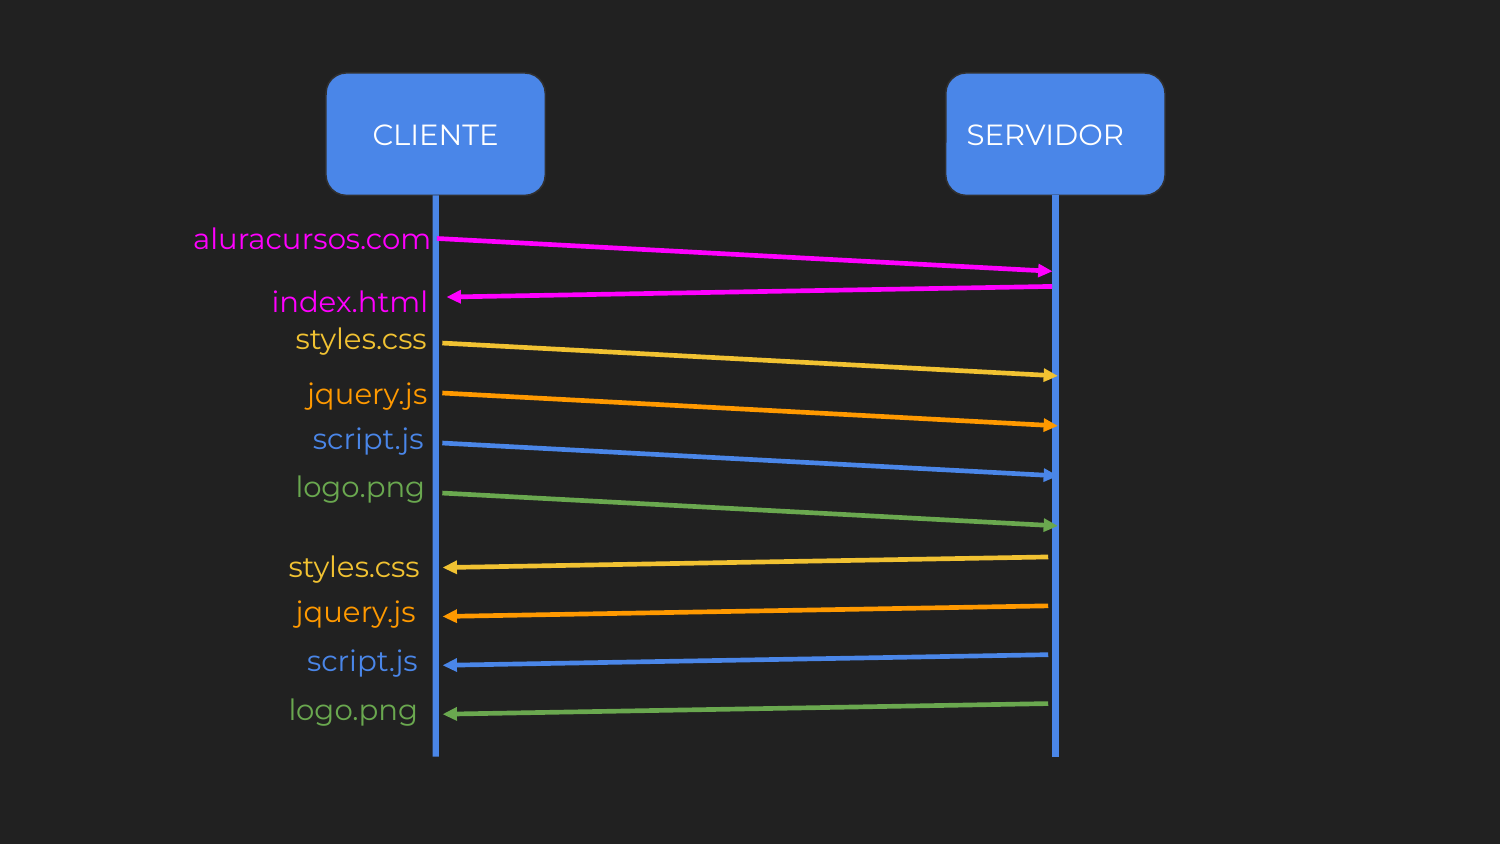

CLIENTE
SERVIDOR
aluracursos.com
index.html
styles.css
jquery.js
script.js
logo.png
styles.css
jquery.js
script.js
logo.png